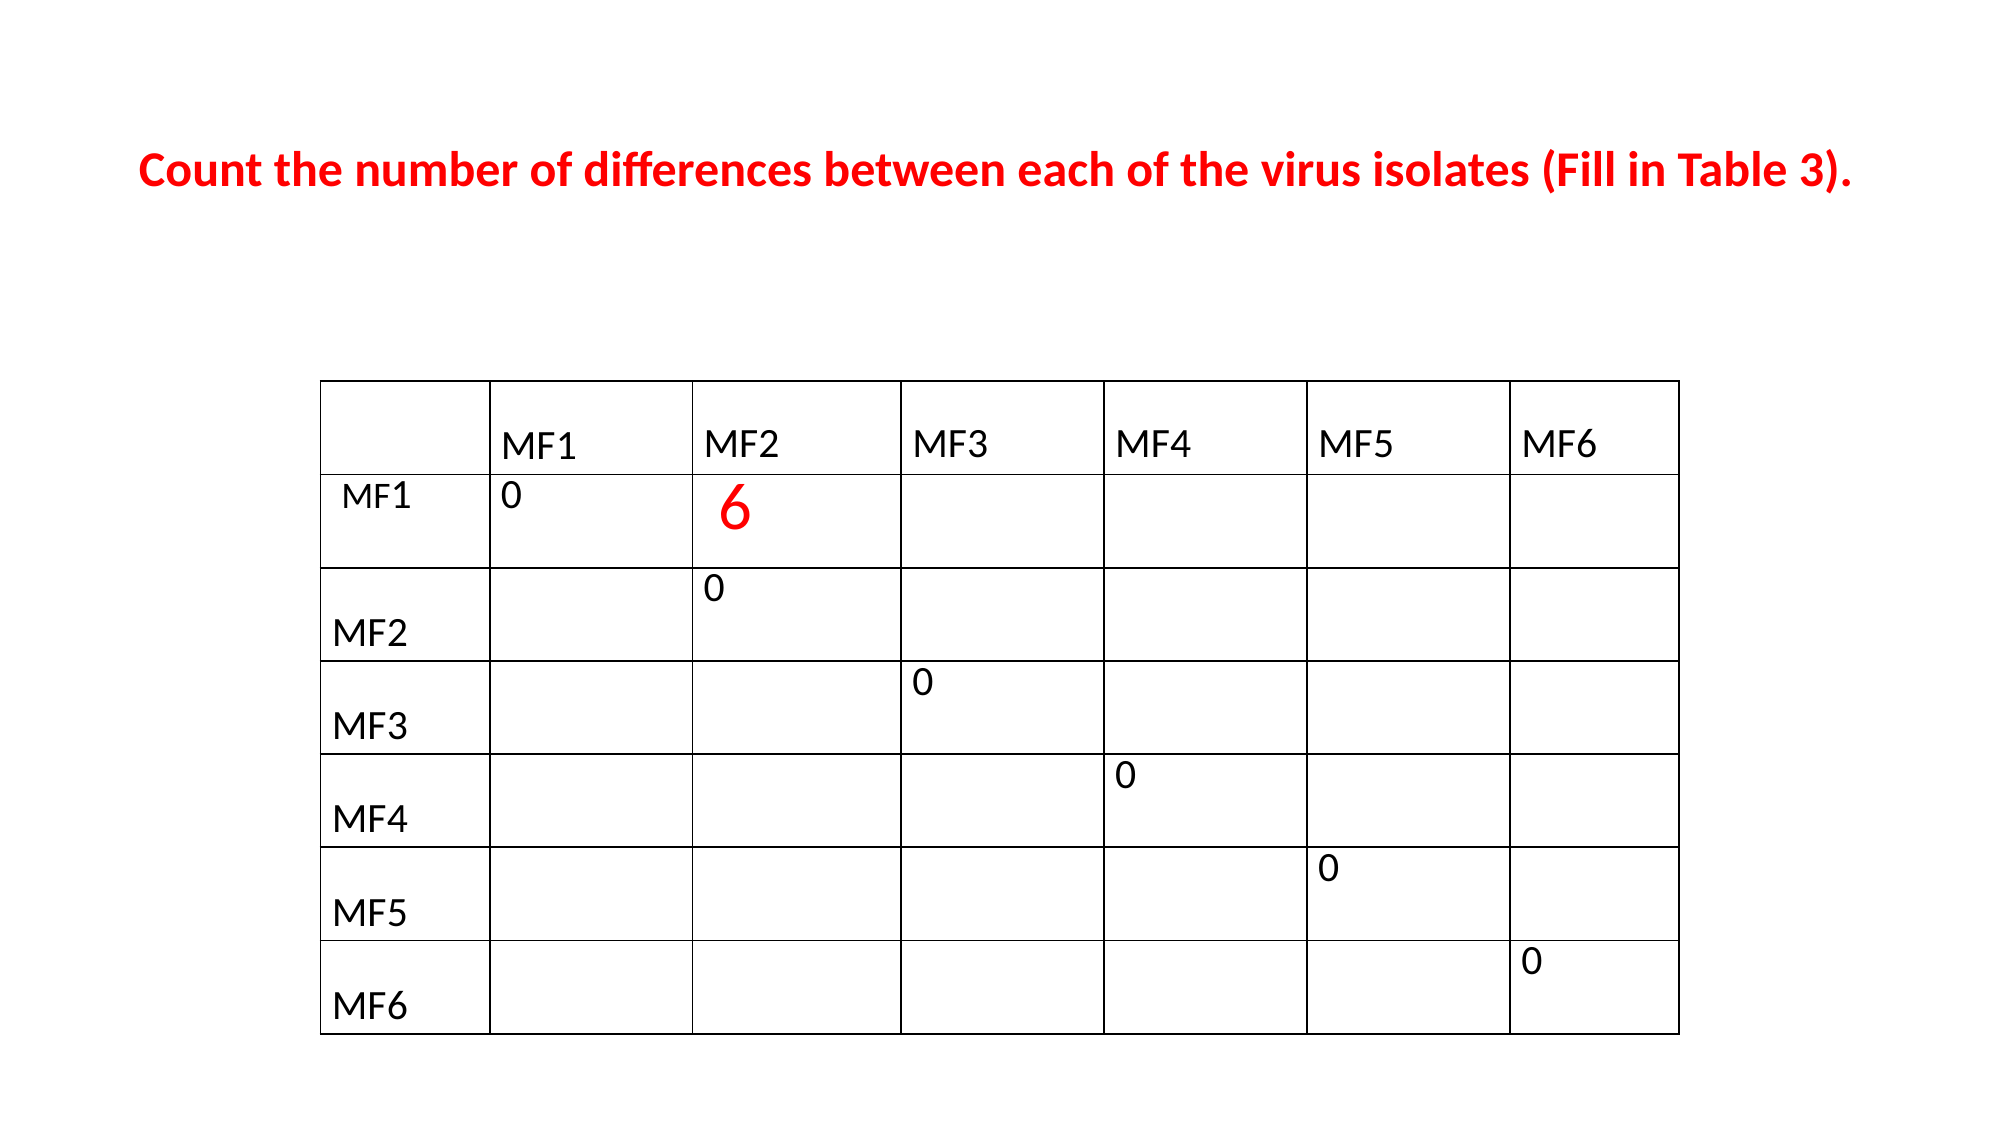

Count the number of differences between each of the virus isolates (Fill in Table 3).
|  | MF1 | MF2 | MF3 | MF4 | MF5 | MF6 |
| --- | --- | --- | --- | --- | --- | --- |
| MF1 | 0 | 6 |  |  |  |  |
| MF2 |  | 0 |  |  |  |  |
| MF3 |  |  | 0 |  |  |  |
| MF4 |  |  |  | 0 |  |  |
| MF5 |  |  |  |  | 0 |  |
| MF6 |  |  |  |  |  | 0 |